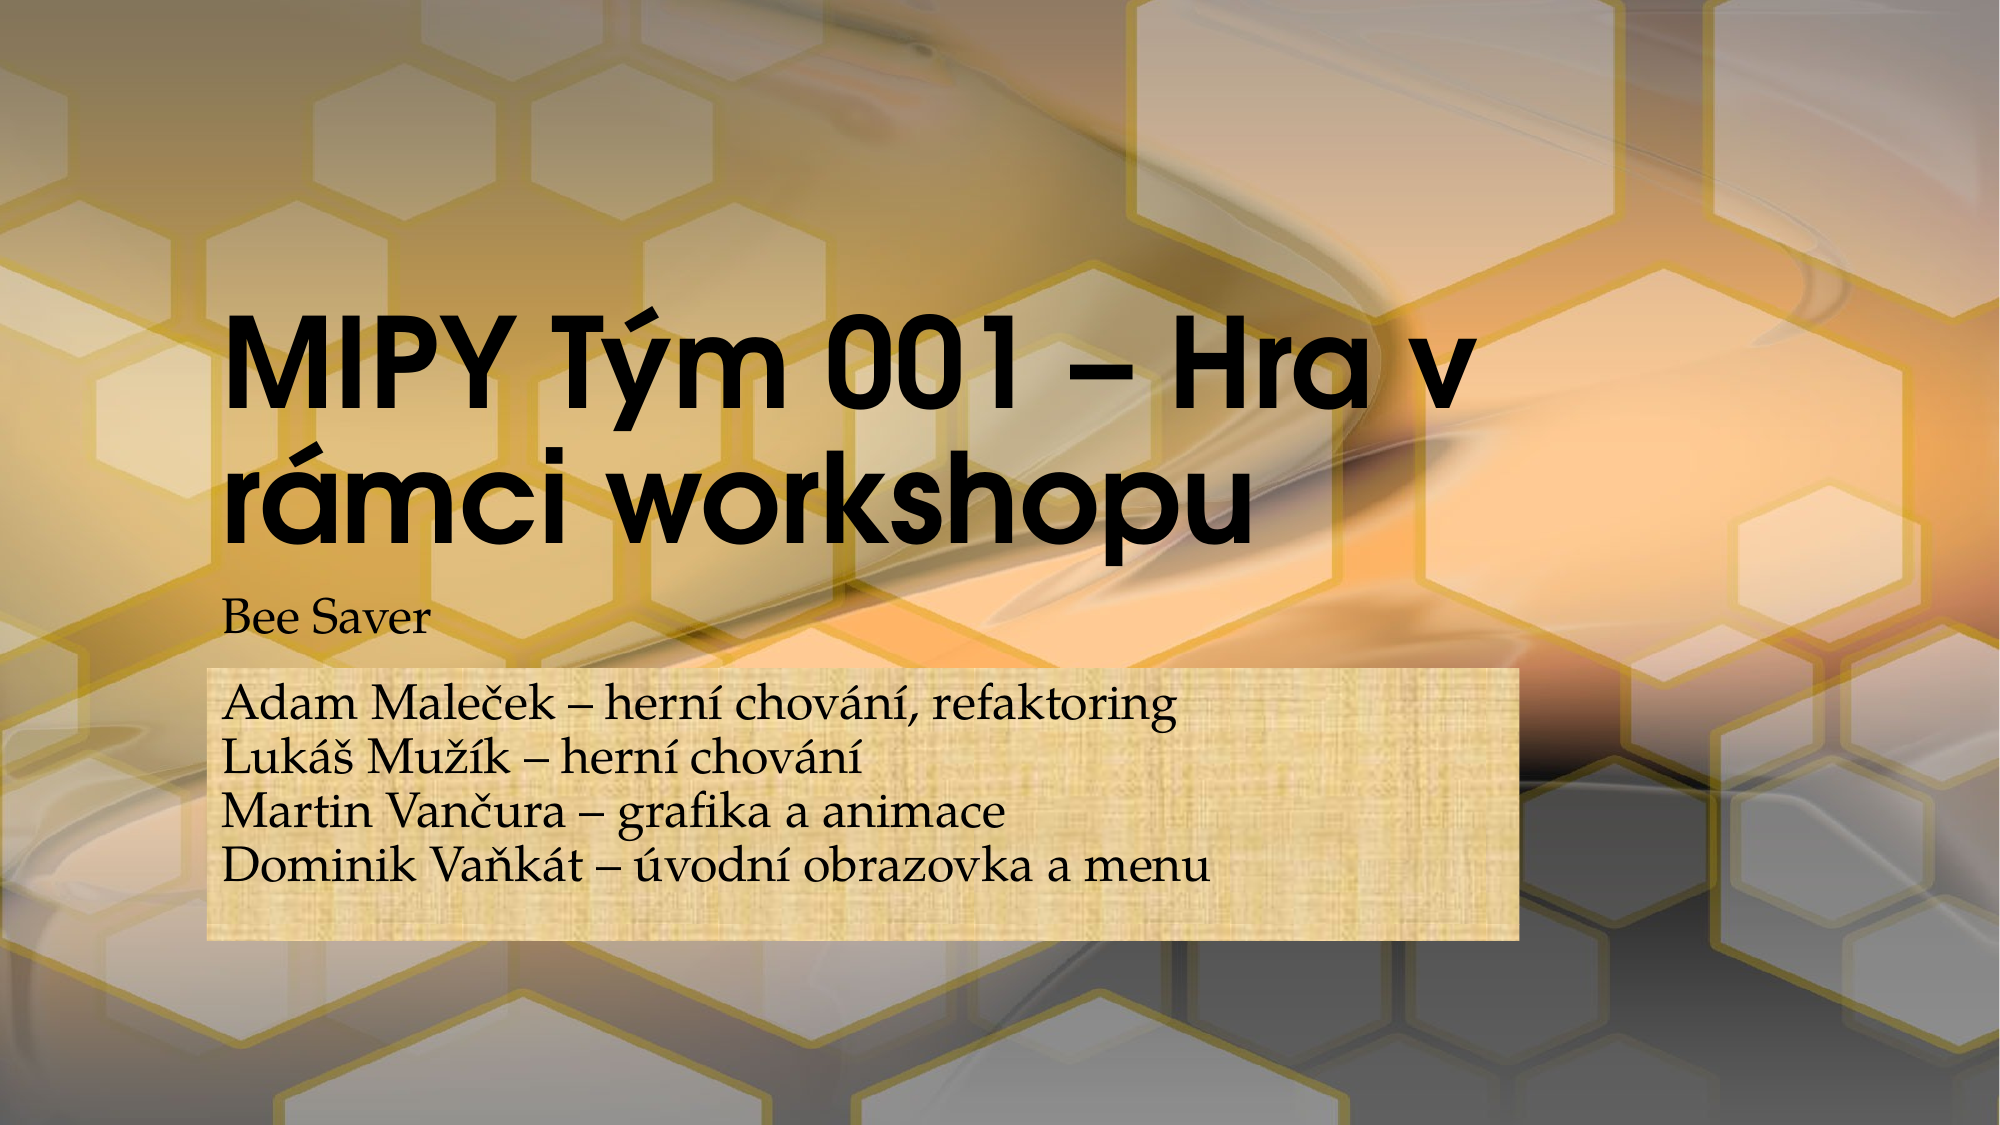

# MIPY Tým 001 – Hra v rámci workshopu
Bee Saver
Adam Maleček – herní chování, refaktoring
Lukáš Mužík – herní chování
Martin Vančura – grafika a animace
Dominik Vaňkát – úvodní obrazovka a menu